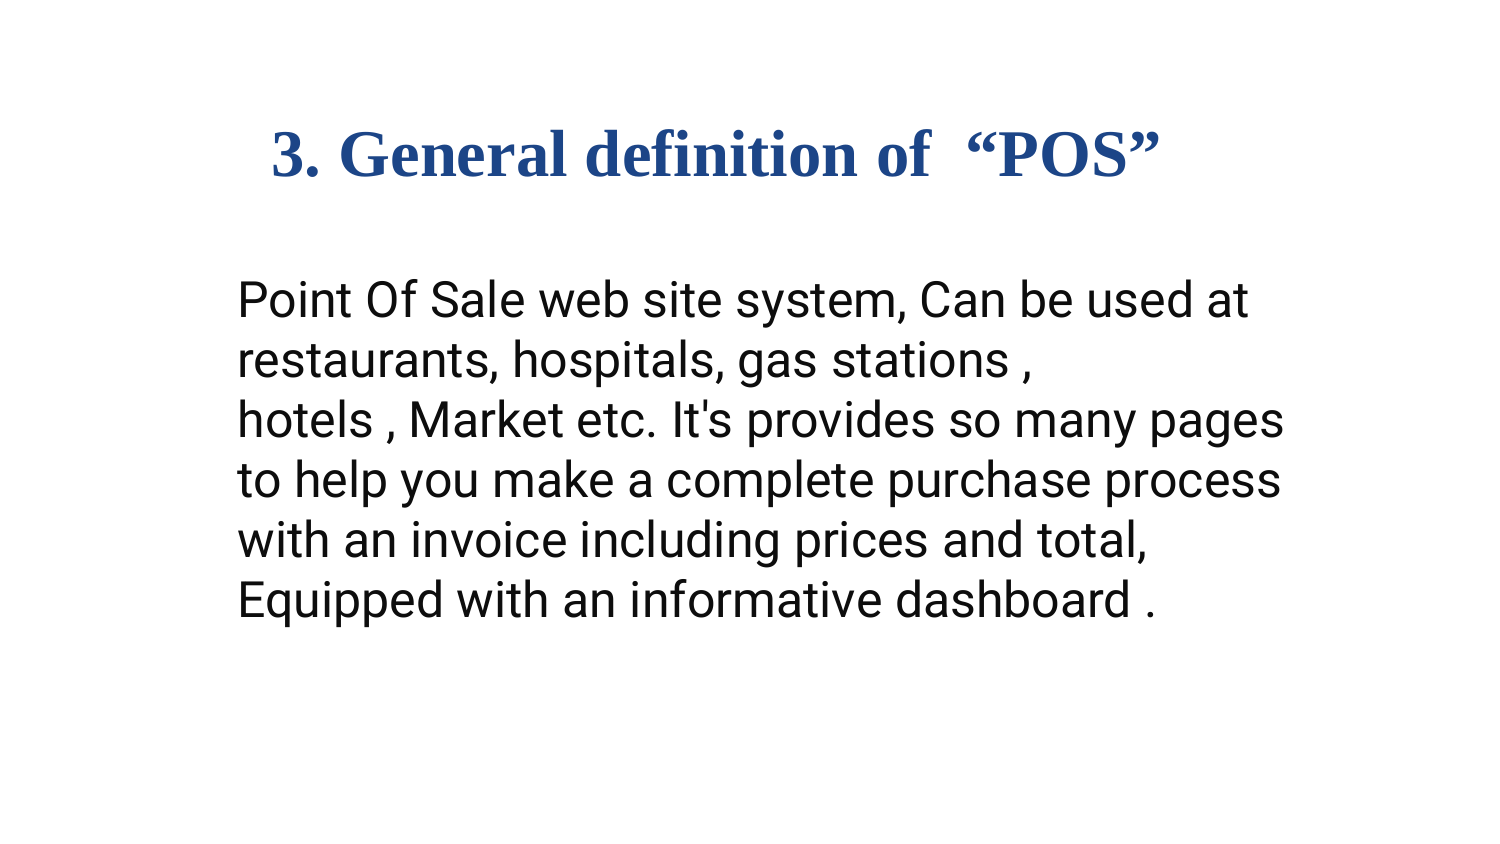

# 3. General definition of  “POS”
Point Of Sale web site system, Can be used at restaurants, hospitals, gas stations , hotels , Market etc. It's provides so many pages to help you make a complete purchase process with an invoice including prices and total, Equipped with an informative dashboard .